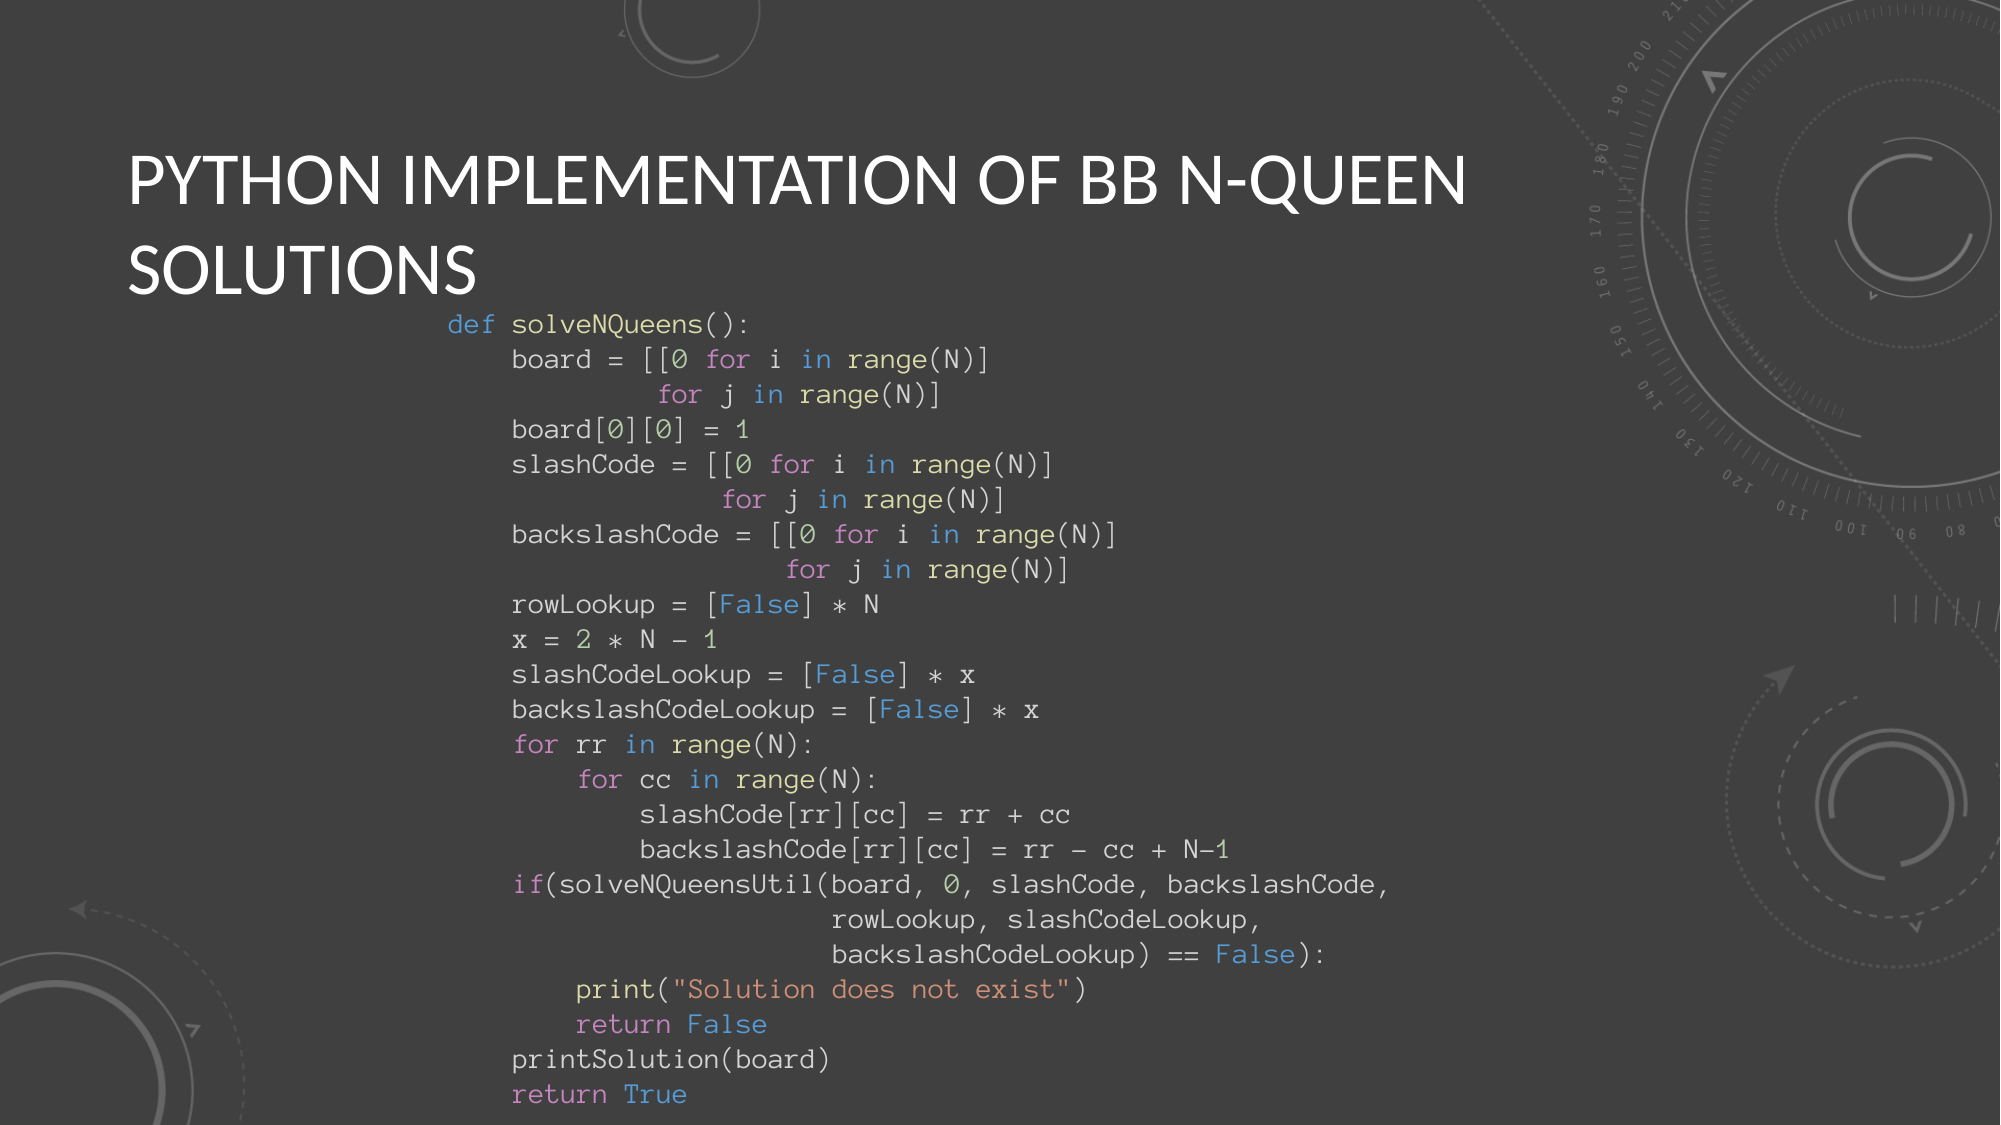

# Python implementation of BB N-queen Solutions
def solveNQueens():
    board = [[0 for i in range(N)]
             for j in range(N)]
    board[0][0] = 1
    slashCode = [[0 for i in range(N)]
                 for j in range(N)]
    backslashCode = [[0 for i in range(N)]
                     for j in range(N)]
    rowLookup = [False] * N
    x = 2 * N - 1
    slashCodeLookup = [False] * x
    backslashCodeLookup = [False] * x
    for rr in range(N):
        for cc in range(N):
            slashCode[rr][cc] = rr + cc
            backslashCode[rr][cc] = rr - cc + N-1
    if(solveNQueensUtil(board, 0, slashCode, backslashCode,
                        rowLookup, slashCodeLookup,
                        backslashCodeLookup) == False):
        print("Solution does not exist")
        return False
    printSolution(board)
    return True